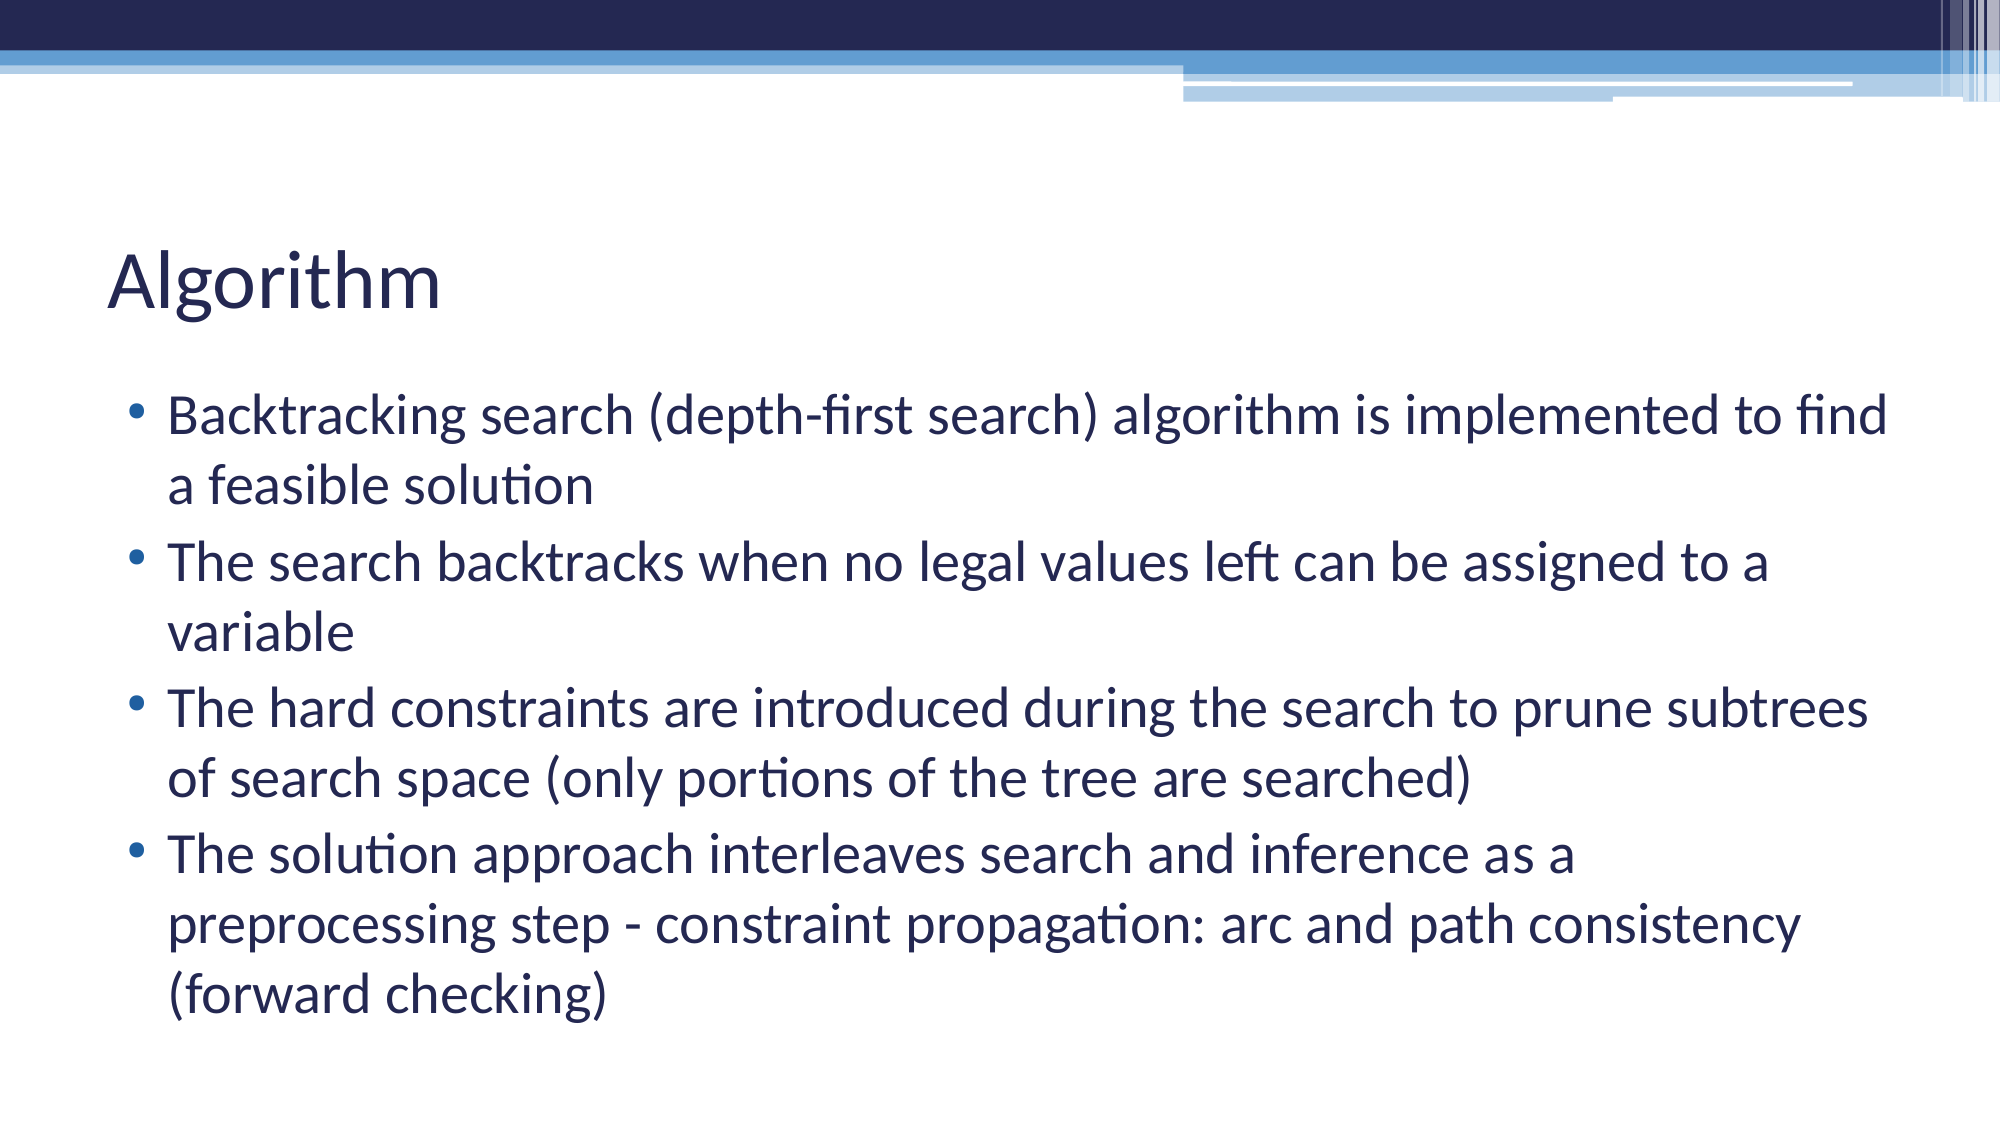

# Algorithm
Backtracking search (depth-first search) algorithm is implemented to find a feasible solution
The search backtracks when no legal values left can be assigned to a variable
The hard constraints are introduced during the search to prune subtrees of search space (only portions of the tree are searched)
The solution approach interleaves search and inference as a preprocessing step - constraint propagation: arc and path consistency (forward checking)